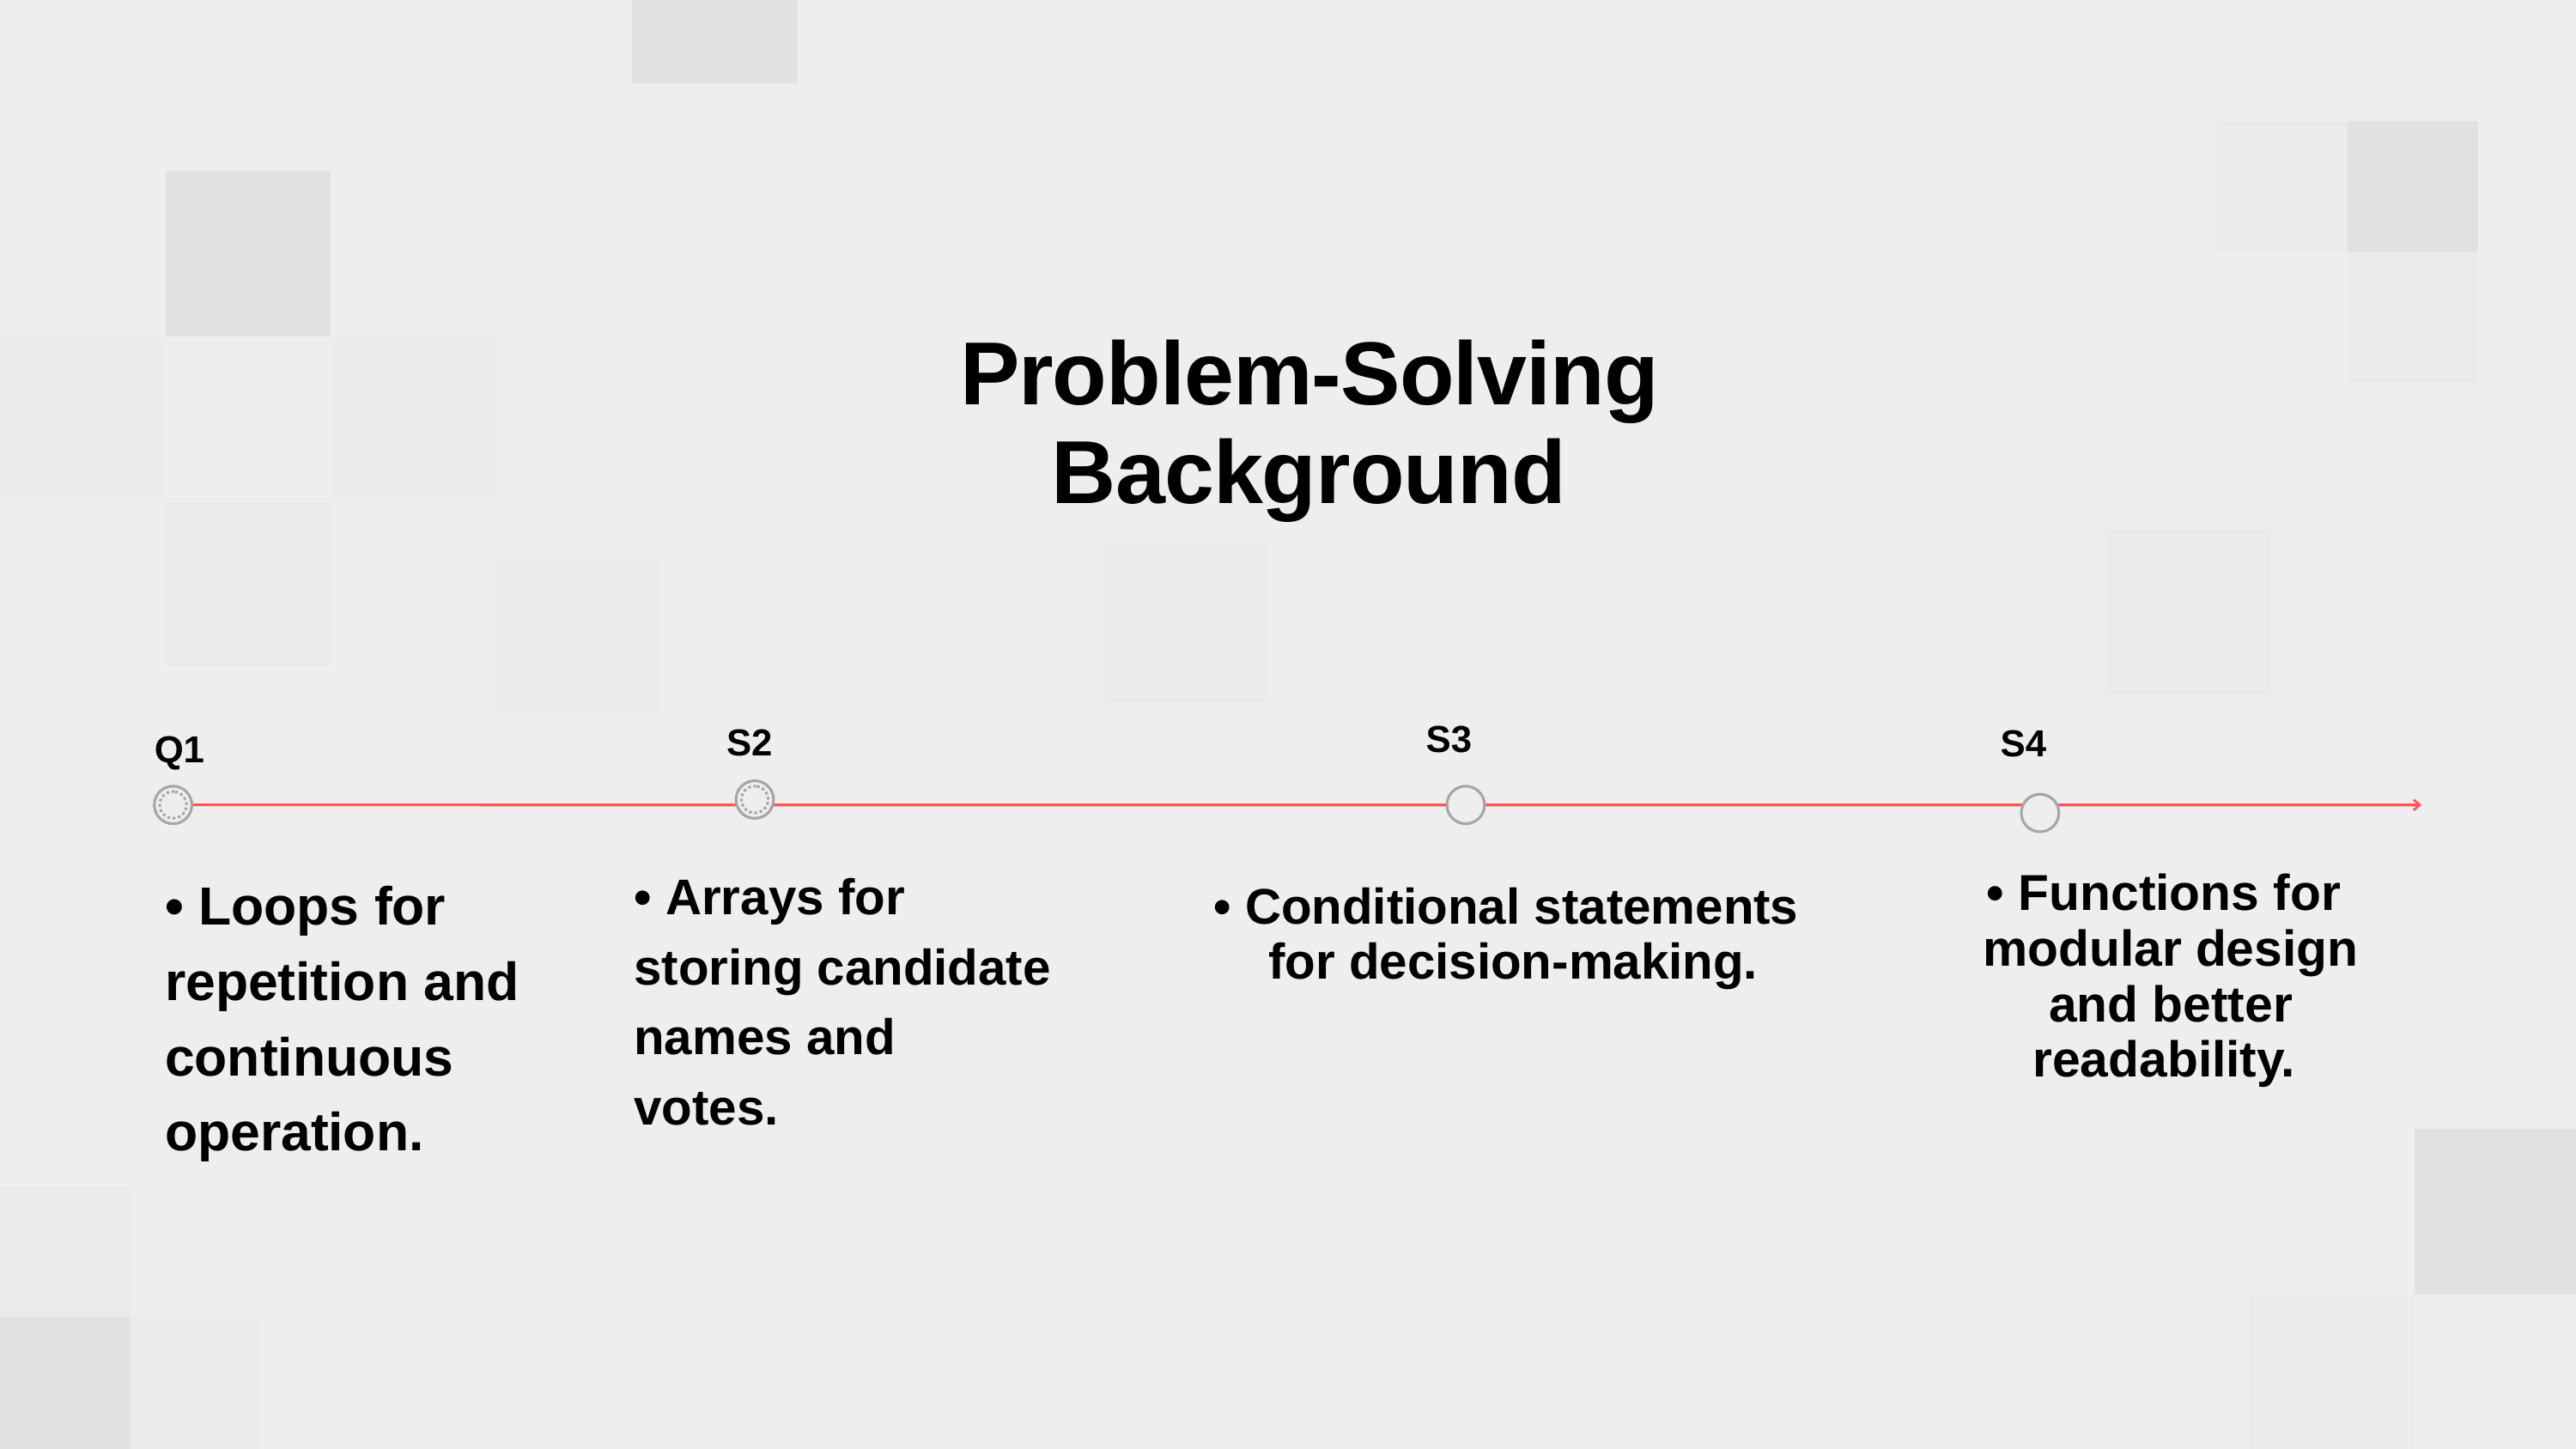

Problem-Solving Background

S3
S2
S4
Q1

• Arrays for storing candidate names and votes.

• Loops for repetition and continuous operation.

• Functions for
 modular design
 and better readability.

• Conditional statements
for decision-making.